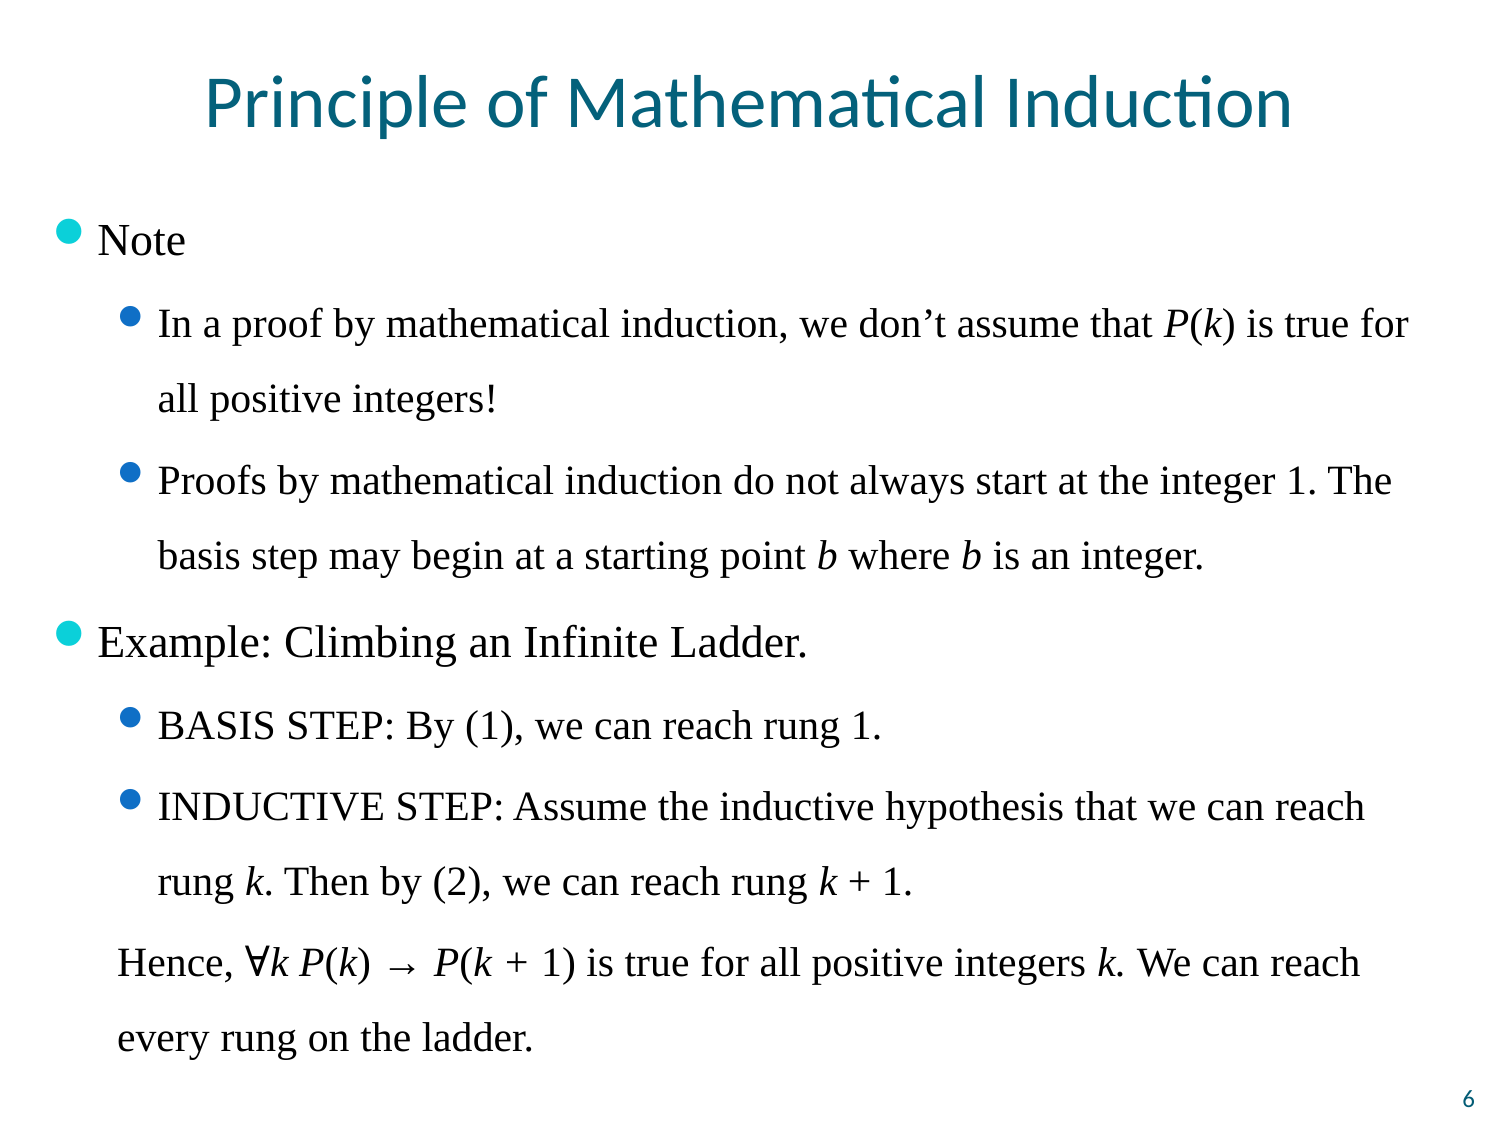

# Principle of Mathematical Induction
Note
In a proof by mathematical induction, we don’t assume that P(k) is true for all positive integers!
Proofs by mathematical induction do not always start at the integer 1. The basis step may begin at a starting point b where b is an integer.
Example: Climbing an Infinite Ladder.
BASIS STEP: By (1), we can reach rung 1.
INDUCTIVE STEP: Assume the inductive hypothesis that we can reach rung k. Then by (2), we can reach rung k + 1.
Hence, ∀k P(k) → P(k + 1) is true for all positive integers k. We can reach every rung on the ladder.

6